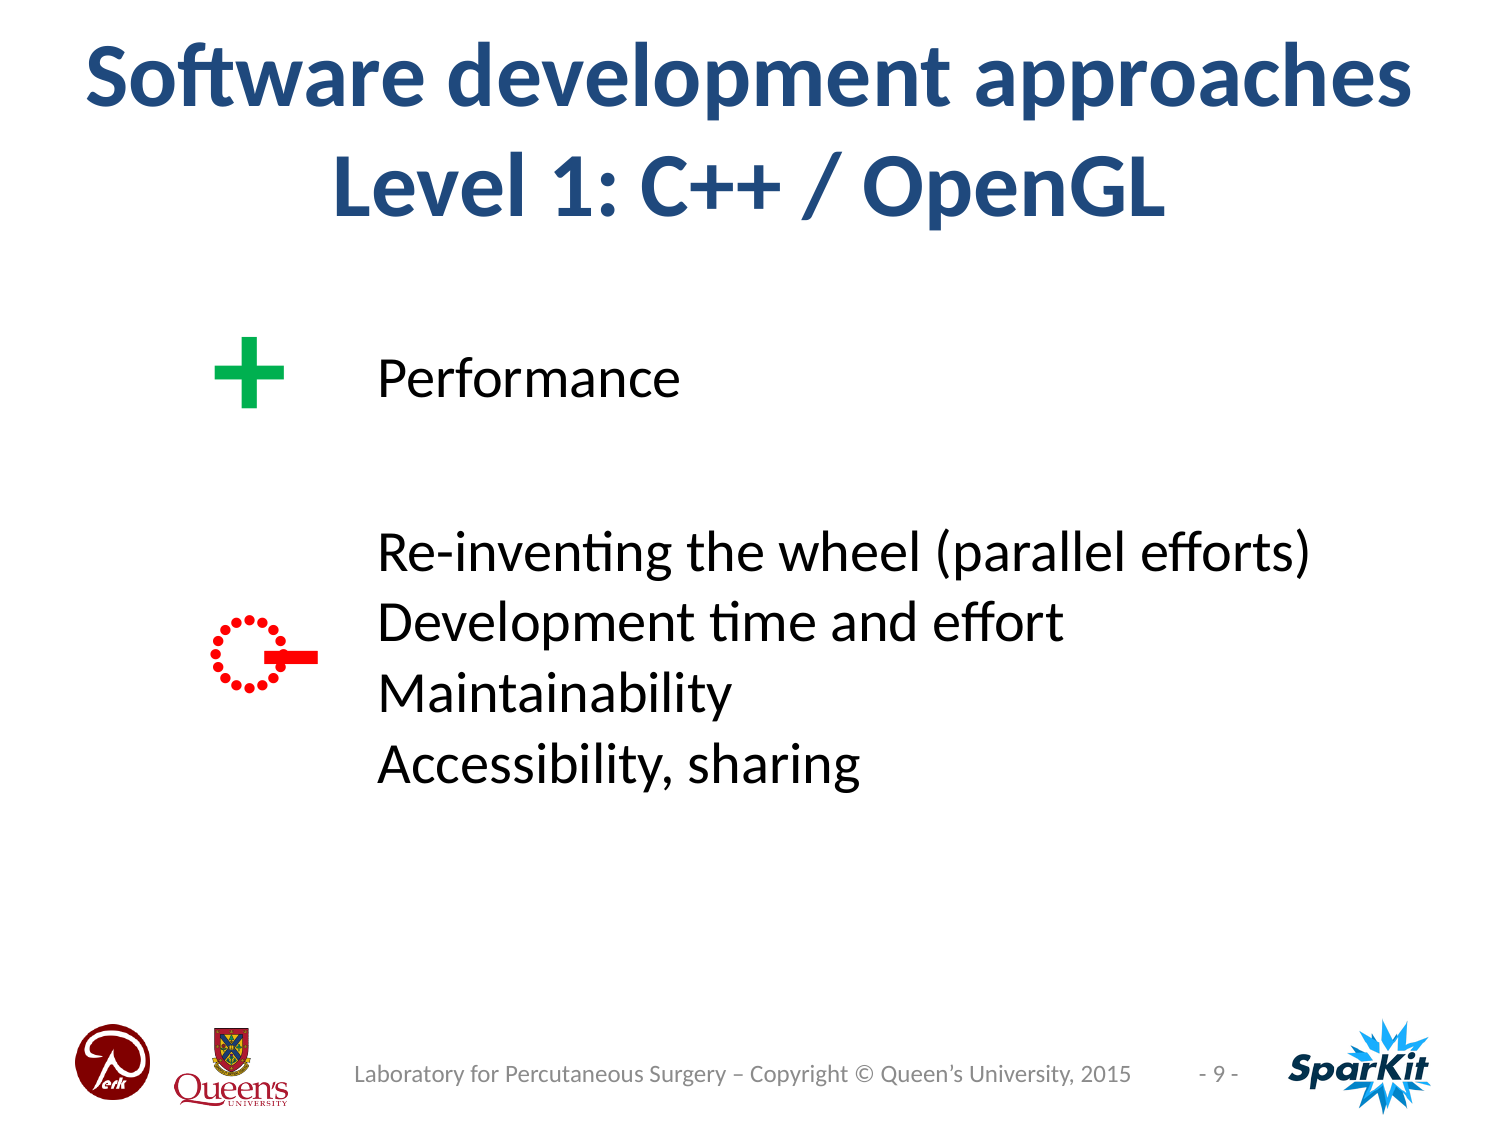

Software development approaches
Level 1: C++ / OpenGL
| + | Performance |
| --- | --- |
| ̶̶ | Re-inventing the wheel (parallel efforts) Development time and effort Maintainability Accessibility, sharing |
Laboratory for Percutaneous Surgery – Copyright © Queen’s University, 2015
- 9 -